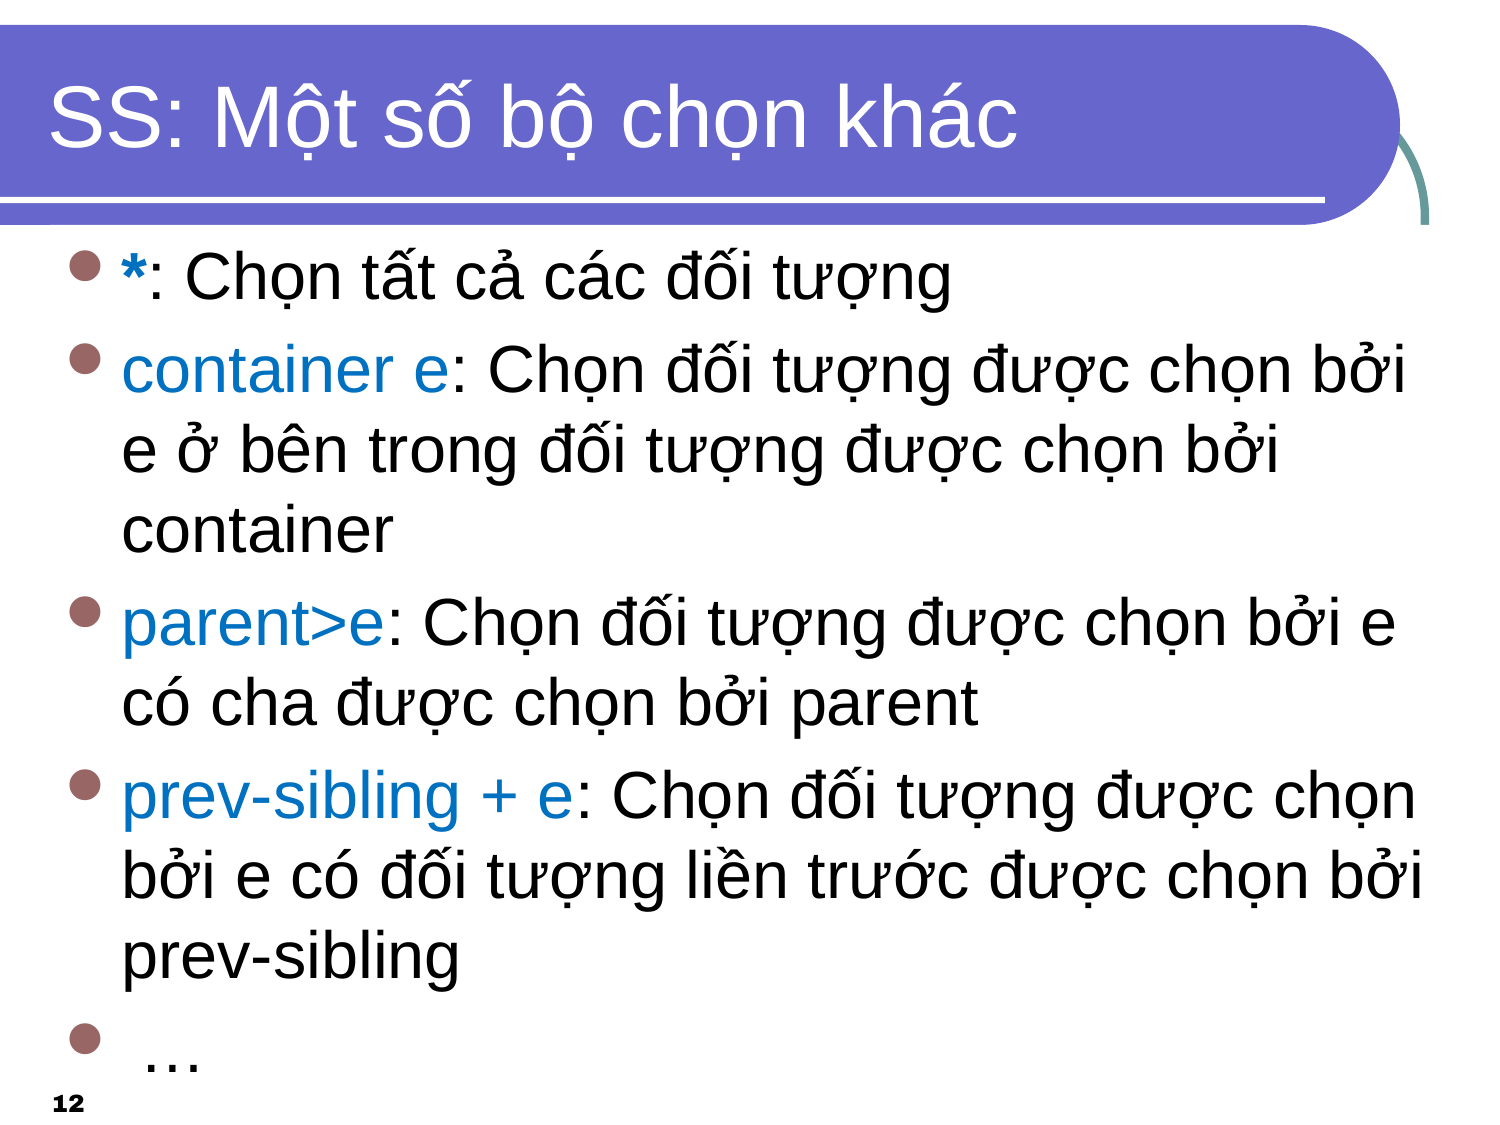

# SS: Một số bộ chọn khác
*: Chọn tất cả các đối tượng
container e: Chọn đối tượng được chọn bởi e ở bên trong đối tượng được chọn bởi container
parent>e: Chọn đối tượng được chọn bởi e có cha được chọn bởi parent
prev-sibling + e: Chọn đối tượng được chọn bởi e có đối tượng liền trước được chọn bởi prev-sibling
 …
12